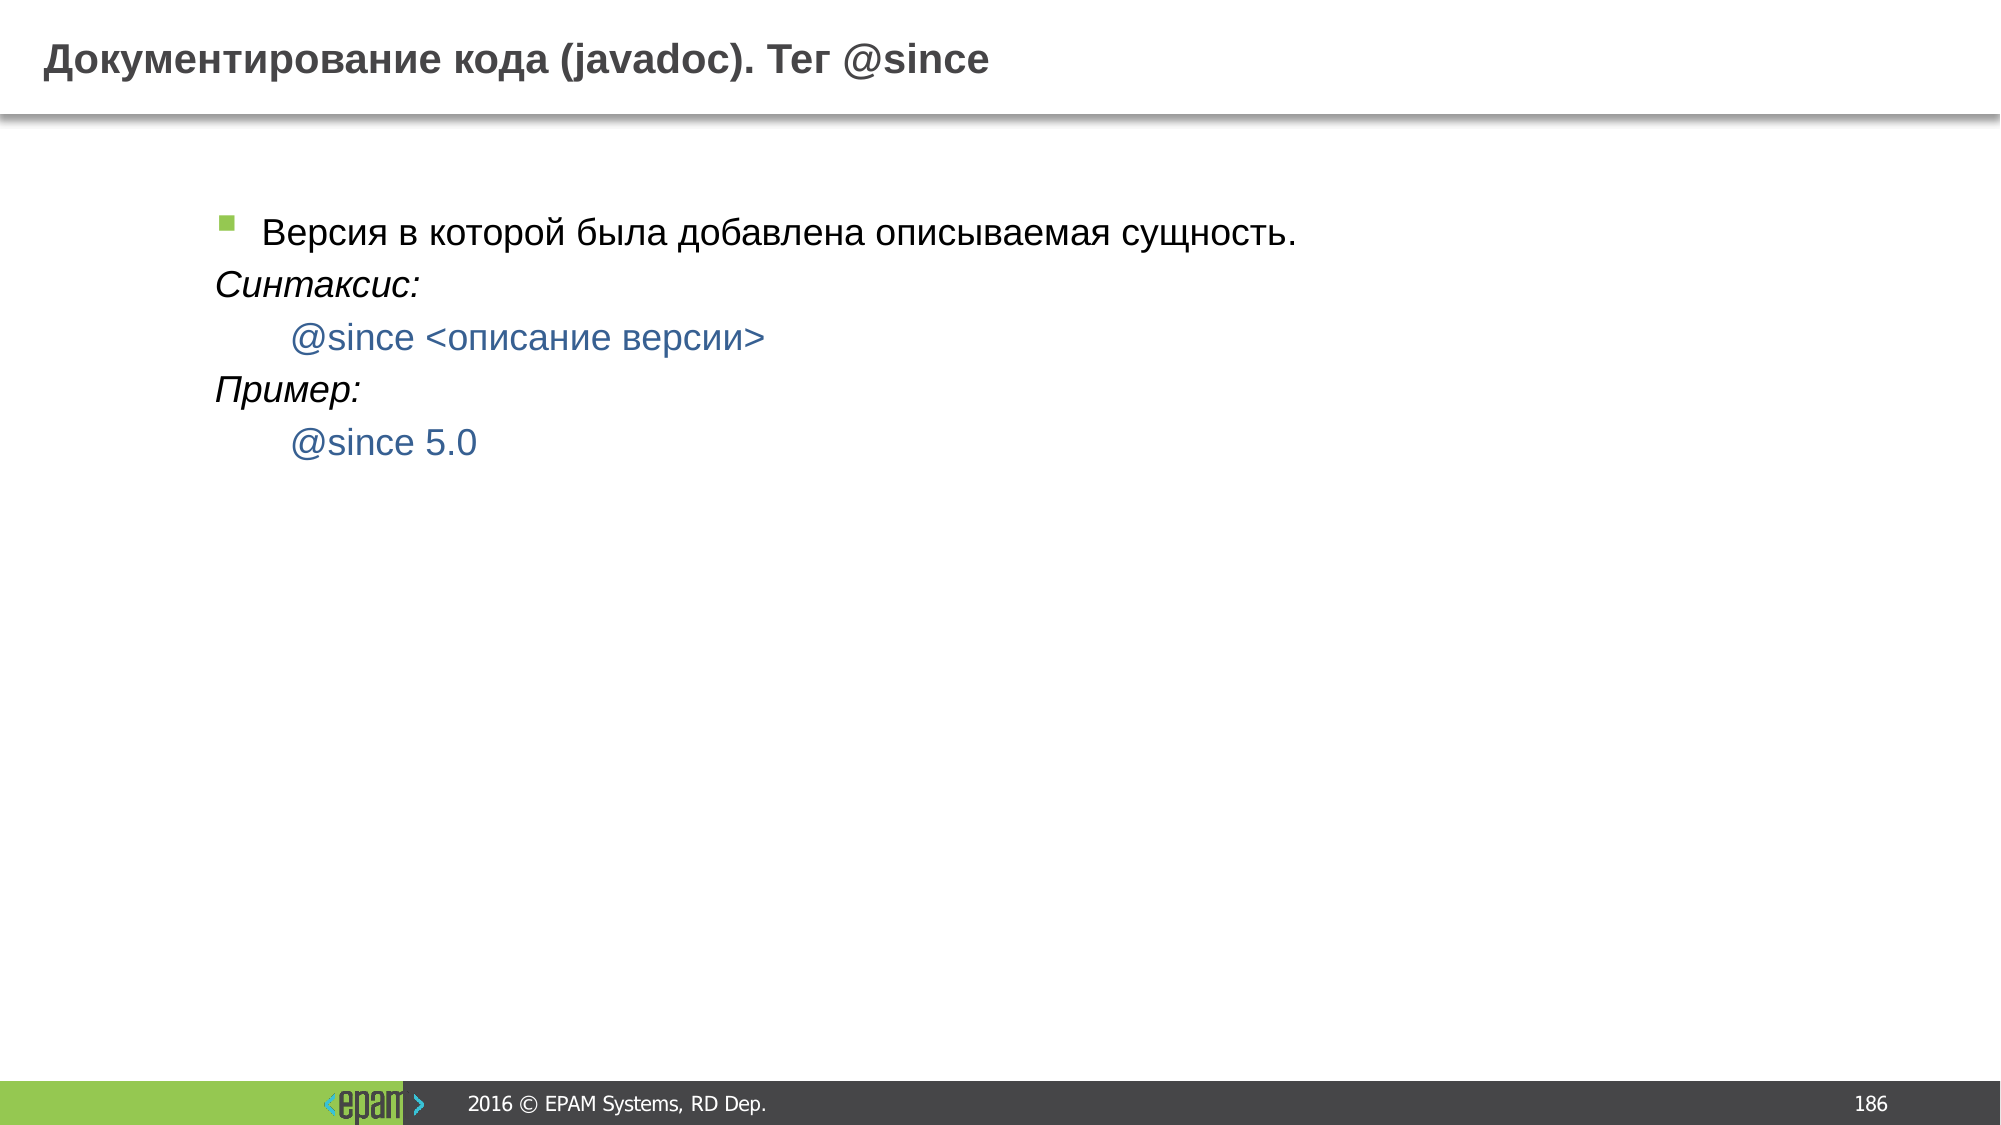

# Документирование кода (javadoc). Тег @since
Версия в которой была добавлена описываемая сущность.
Синтаксис:
@since <описание версии>
Пример:
@since 5.0

2016 © EPAM Systems, RD Dep.
186